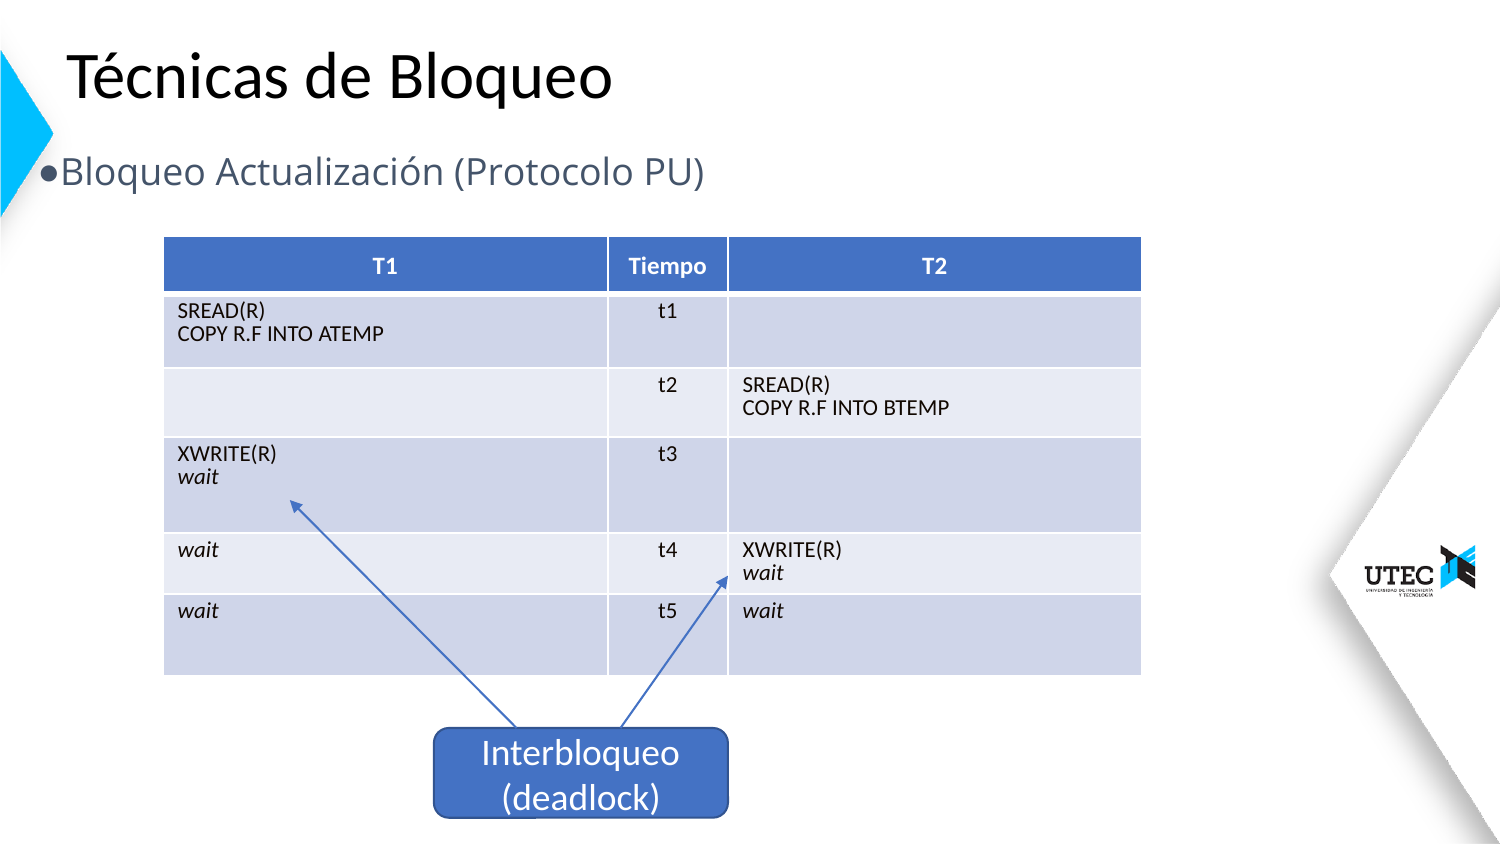

# Técnicas de Bloqueo
Bloqueo Actualización (Protocolo PU)

| T1 | Tiempo | T2 |
| --- | --- | --- |
| SREAD(R) COPY R.F INTO ATEMP | t1 |  |
|  | t2 | SREAD(R) COPY R.F INTO BTEMP |
| XWRITE(R) wait | t3 |  |
| wait | t4 | XWRITE(R) wait |
| wait | t5 | wait |
Interbloqueo
(deadlock)